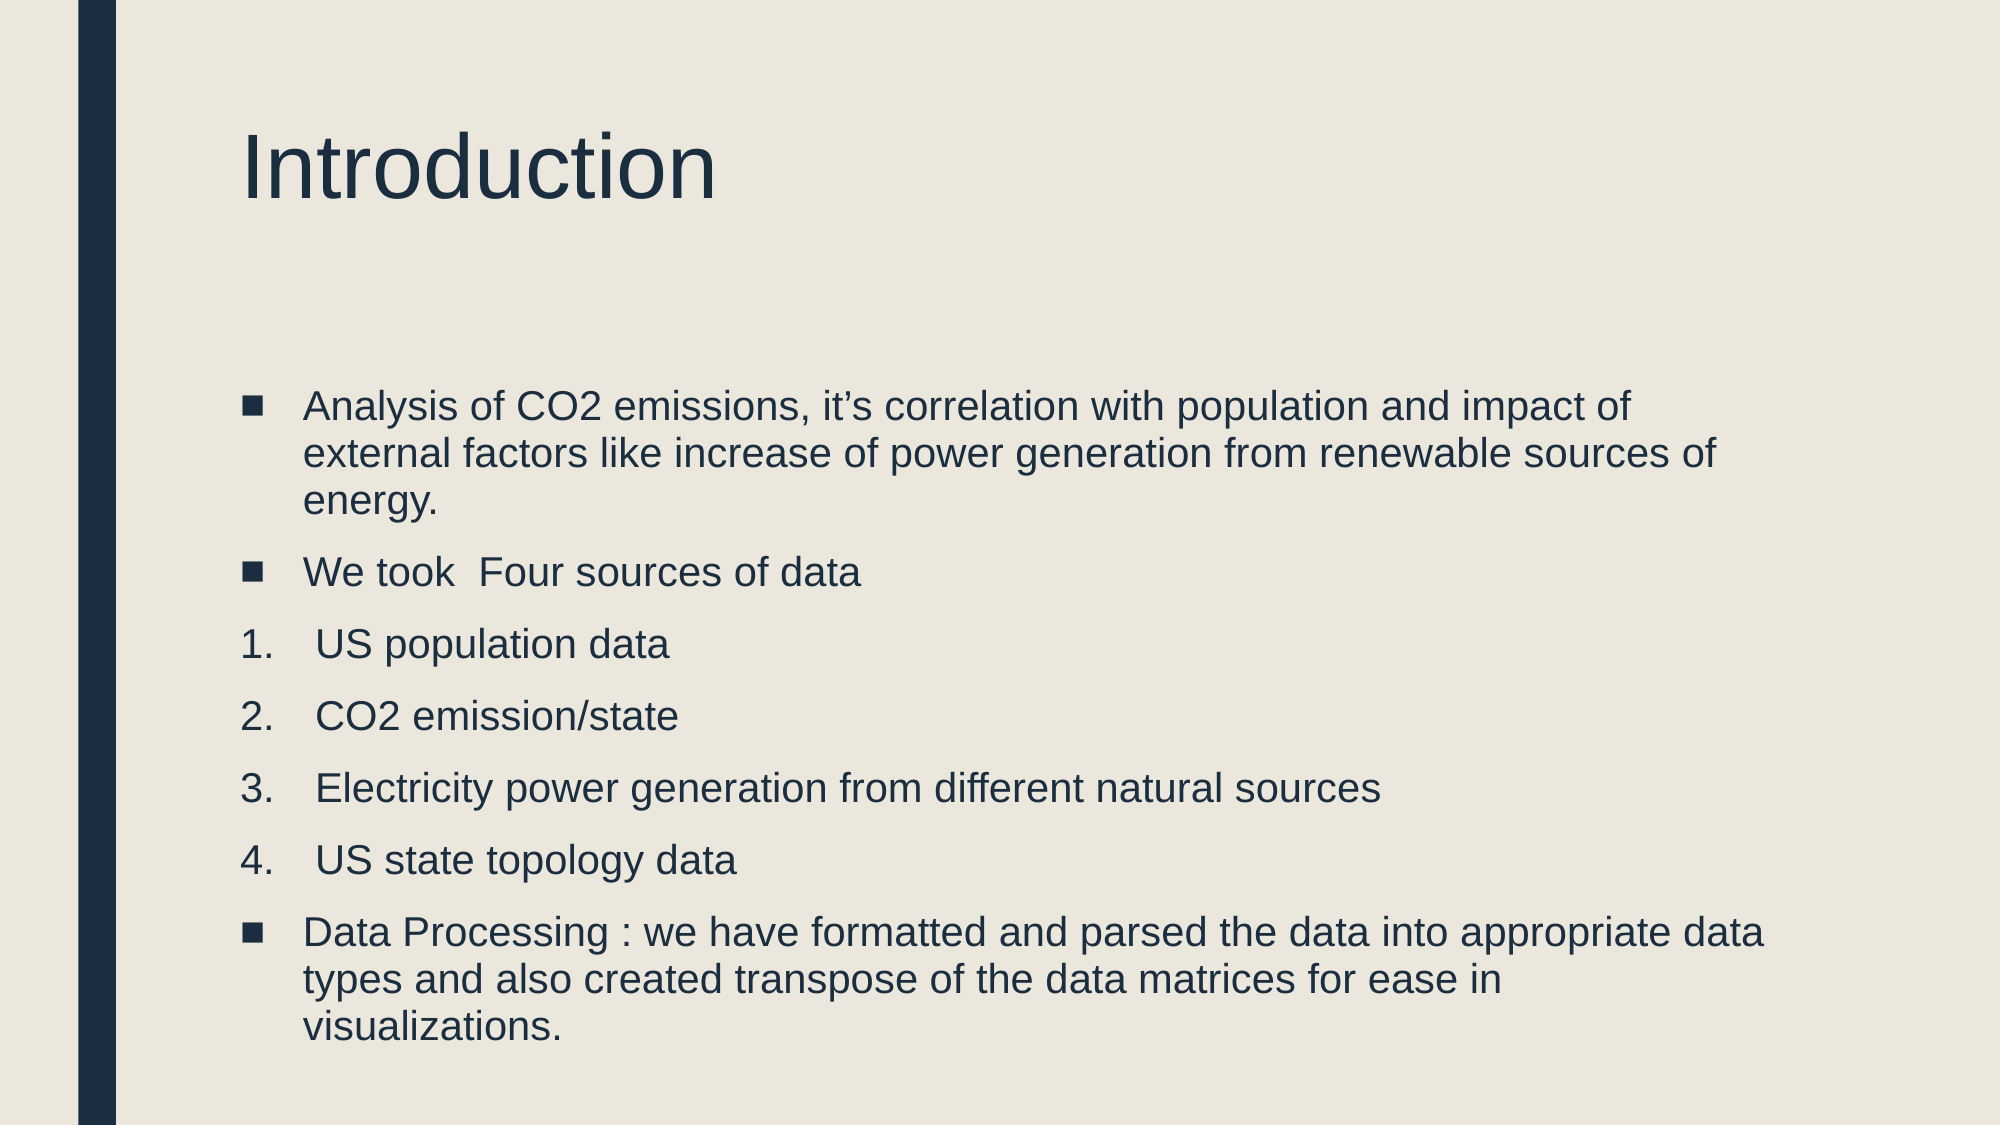

# Introduction
Analysis of CO2 emissions, it’s correlation with population and impact of external factors like increase of power generation from renewable sources of energy.
We took  Four sources of data
US population data
CO2 emission/state
Electricity power generation from different natural sources
US state topology data
Data Processing : we have formatted and parsed the data into appropriate data types and also created transpose of the data matrices for ease in  visualizations.